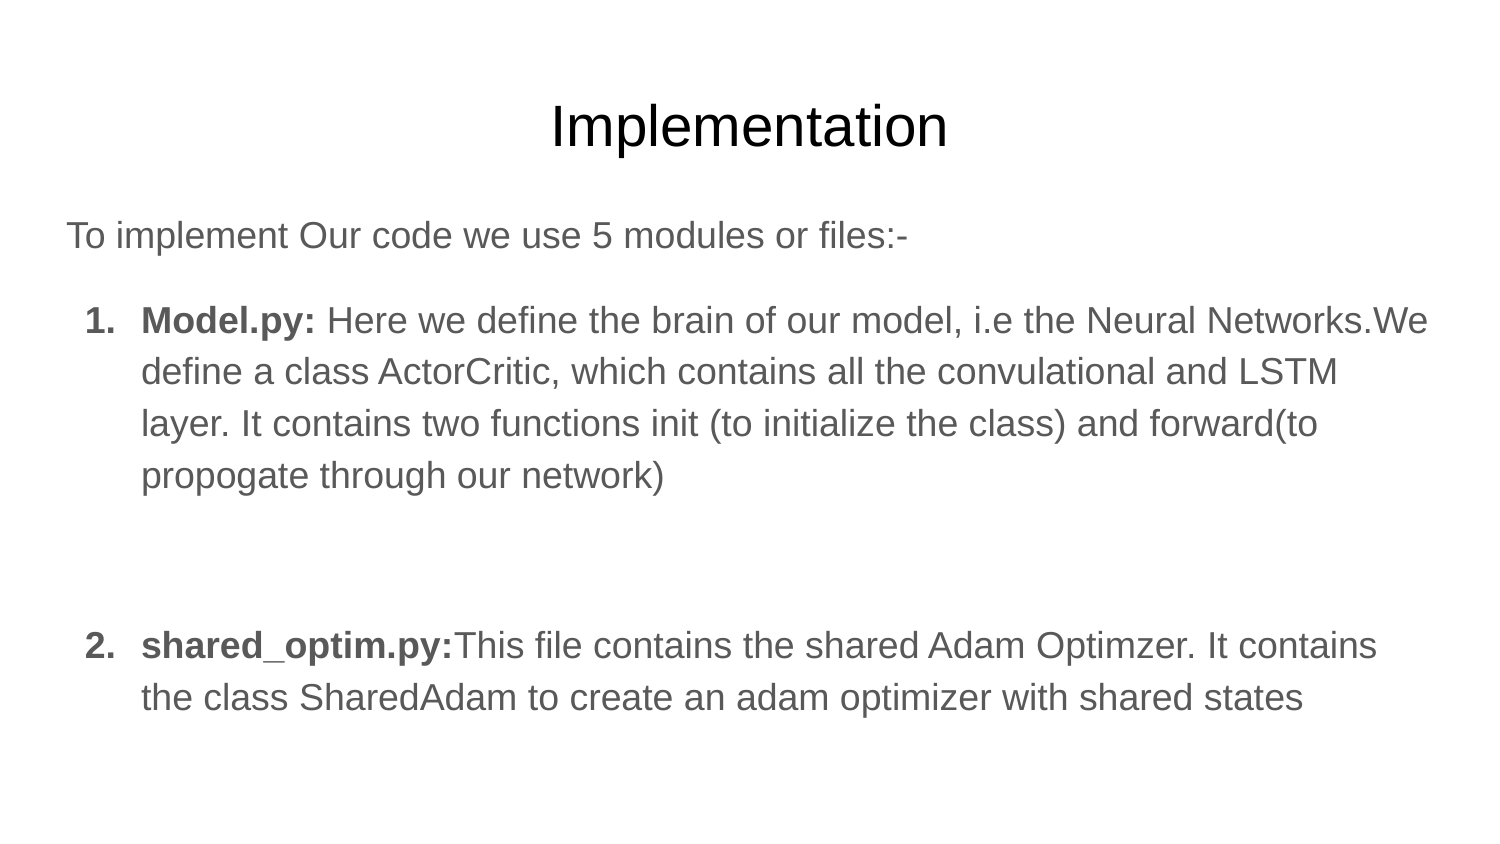

# Implementation
To implement Our code we use 5 modules or files:-
Model.py: Here we define the brain of our model, i.e the Neural Networks.We define a class ActorCritic, which contains all the convulational and LSTM layer. It contains two functions init (to initialize the class) and forward(to propogate through our network)

shared_optim.py:This file contains the shared Adam Optimzer. It contains the class SharedAdam to create an adam optimizer with shared states